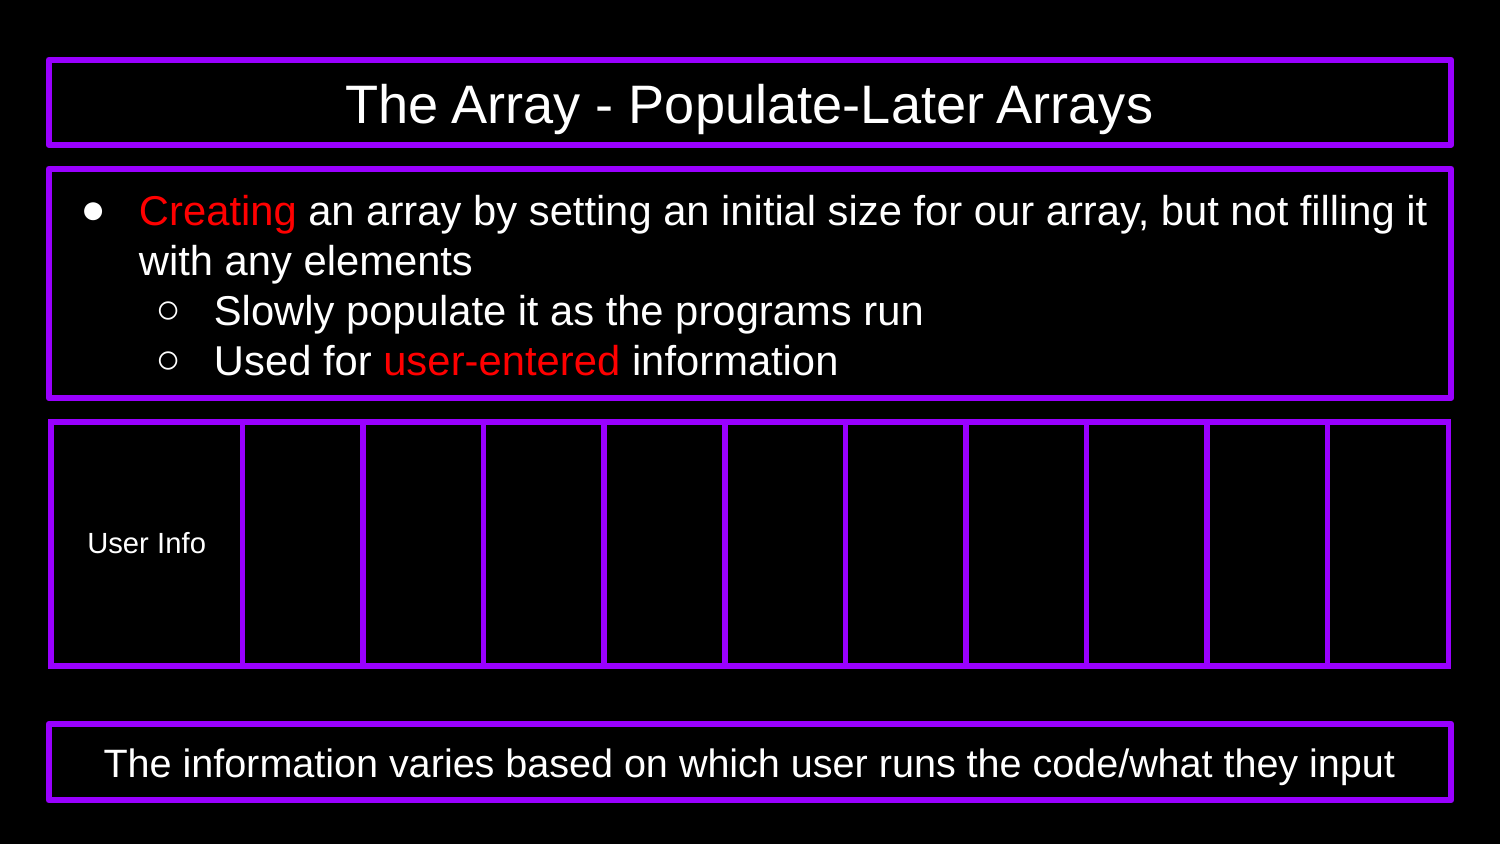

The Array - Populate-Later Arrays
Creating an array by setting an initial size for our array, but not filling it with any elements
Slowly populate it as the programs run
Used for user-entered information
| User Info | 1 | 2 | 3 | 4 | 5 | 6 | 7 | 8 | 9 | 10 |
| --- | --- | --- | --- | --- | --- | --- | --- | --- | --- | --- |
# The information varies based on which user runs the code/what they input